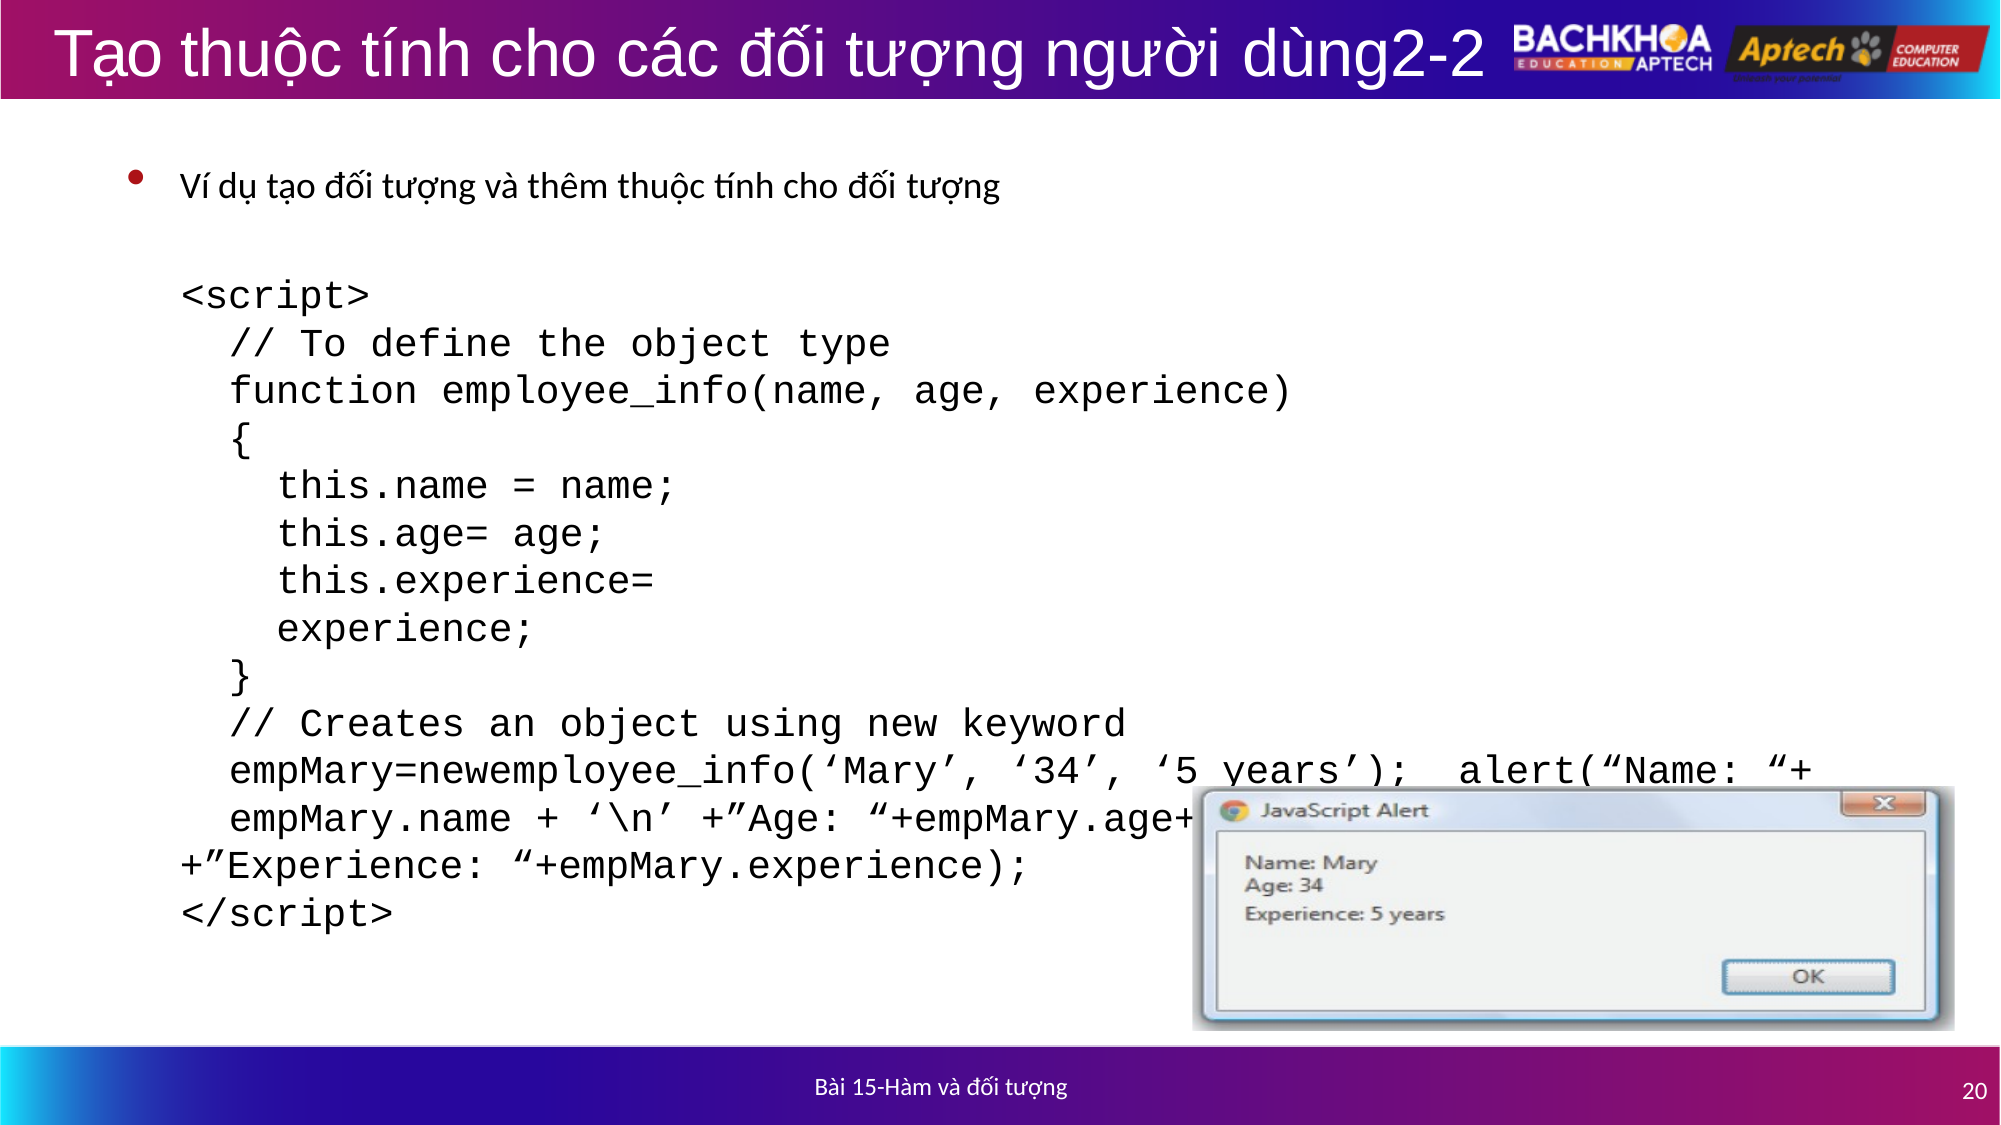

# Tạo thuộc tính cho các đối tượng người dùng2-2
Ví dụ tạo đối tượng và thêm thuộc tính cho đối tượng
<script>
// To define the object type
function employee_info(name, age, experience)
{
this.name = name;  this.age= age;
this.experience= experience;
}
// Creates an object using new keyword  empMary=newemployee_info(‘Mary’, ‘34’, ‘5 years’);  alert(“Name: “+ empMary.name + ‘\n’ +”Age: “+empMary.age+ ‘\n’
+”Experience: “+empMary.experience);
</script>

Bài 15-Hàm và đối tượng
20